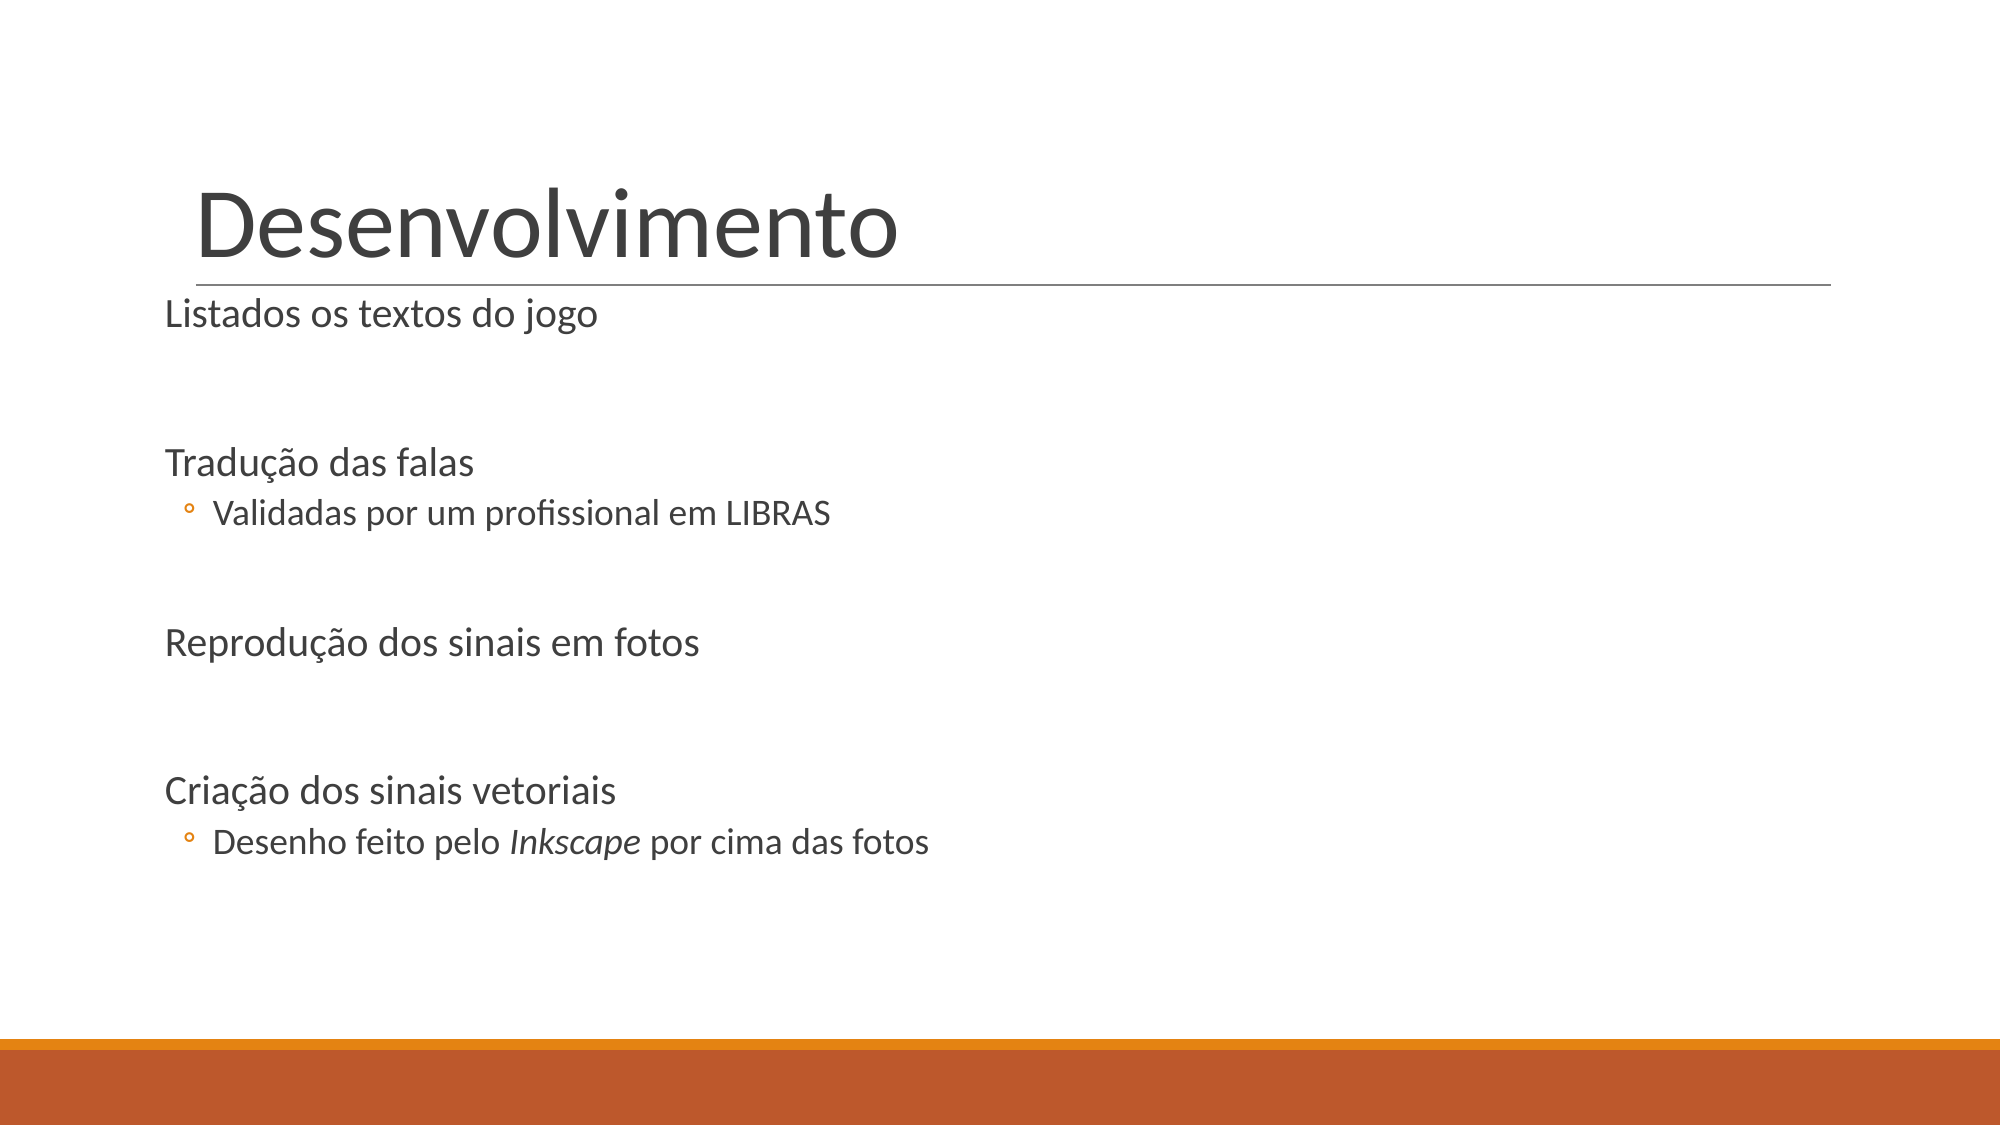

# Desenvolvimento
Listados os textos do jogo

Tradução das falas
Validadas por um profissional em LIBRAS

Reprodução dos sinais em fotos

Criação dos sinais vetoriais
Desenho feito pelo Inkscape por cima das fotos